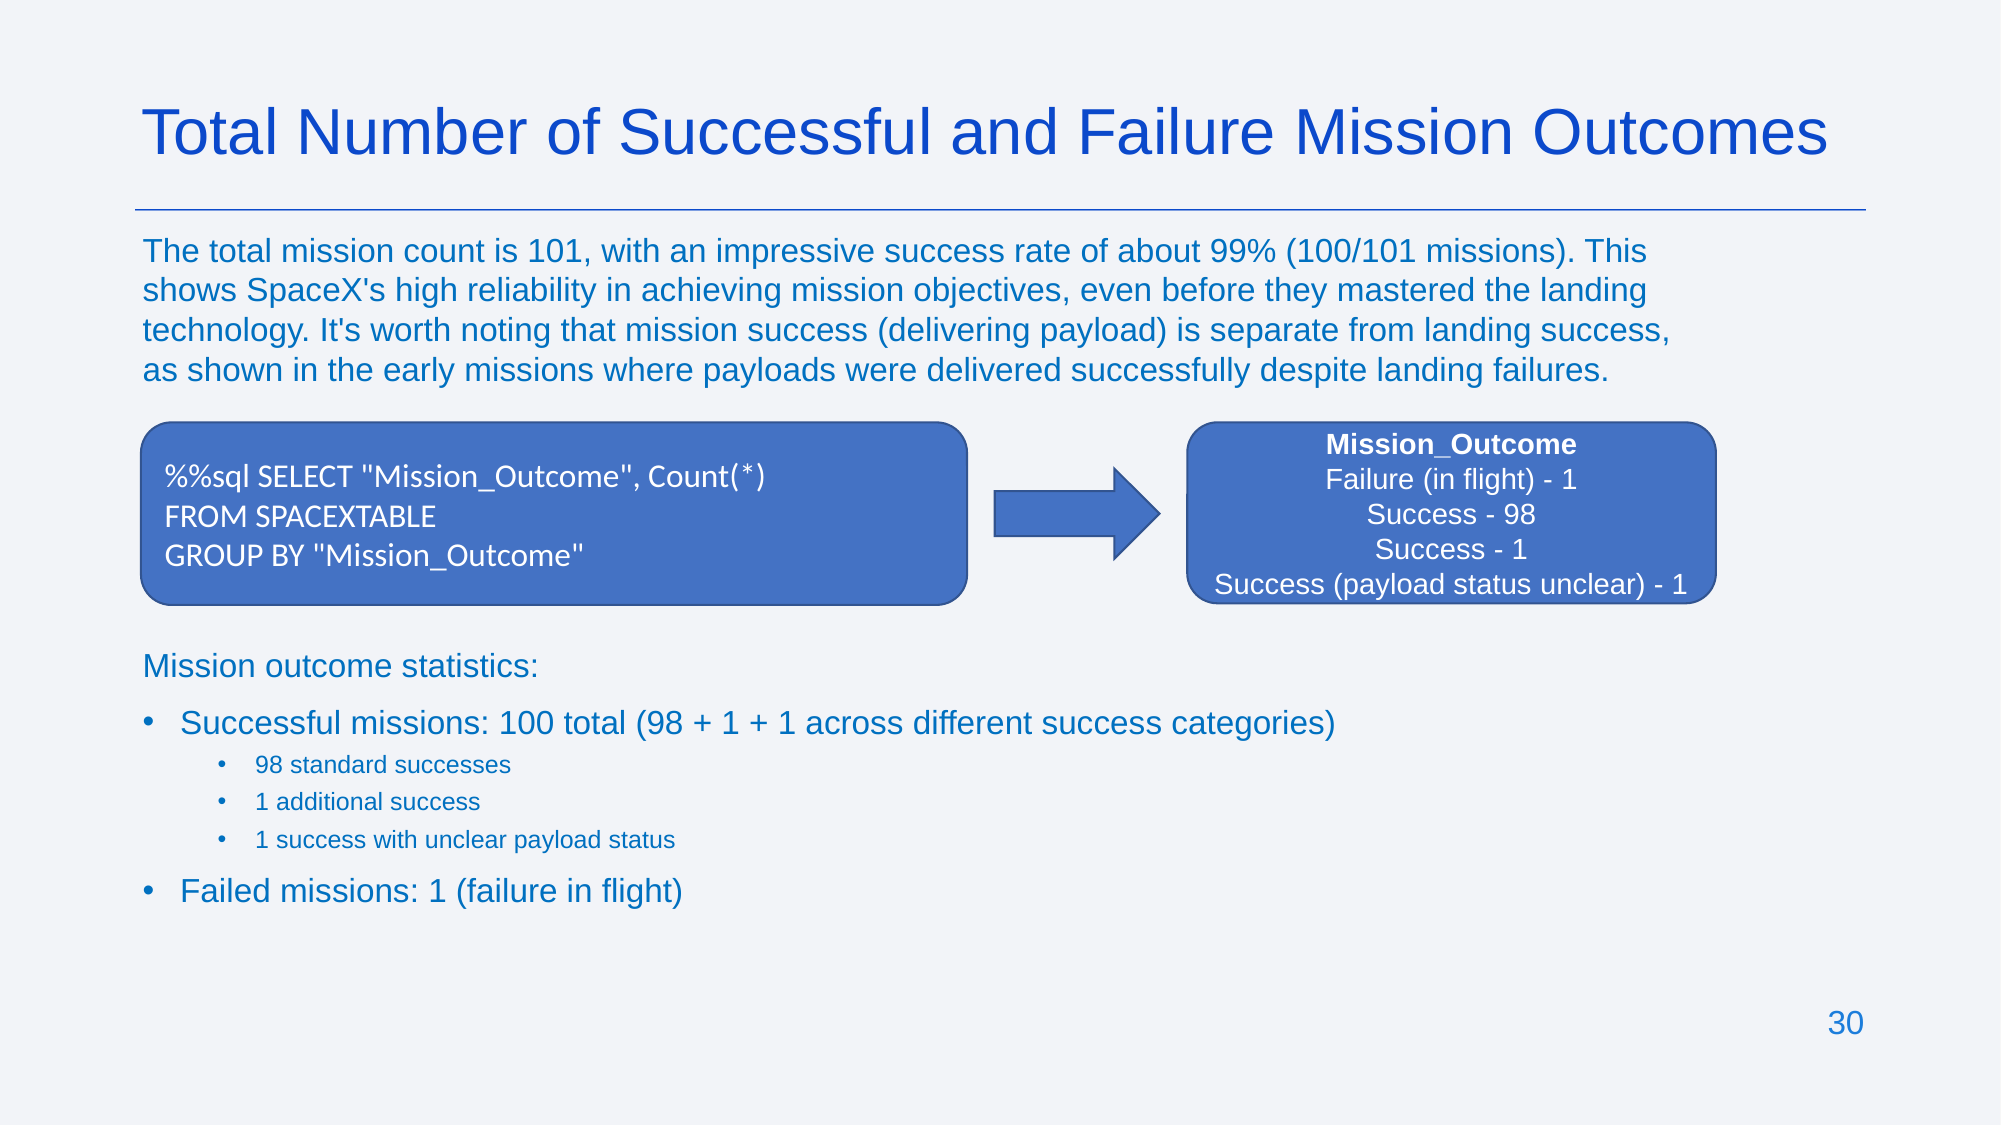

Total Number of Successful and Failure Mission Outcomes
The total mission count is 101, with an impressive success rate of about 99% (100/101 missions). This shows SpaceX's high reliability in achieving mission objectives, even before they mastered the landing technology. It's worth noting that mission success (delivering payload) is separate from landing success, as shown in the early missions where payloads were delivered successfully despite landing failures.

Mission outcome statistics:
Successful missions: 100 total (98 + 1 + 1 across different success categories)
98 standard successes
1 additional success
1 success with unclear payload status
Failed missions: 1 (failure in flight)
%%sql SELECT "Mission_Outcome", Count(*)
FROM SPACEXTABLE
GROUP BY "Mission_Outcome"
Mission_Outcome
Failure (in flight) - 1
Success - 98
Success - 1
Success (payload status unclear) - 1

30